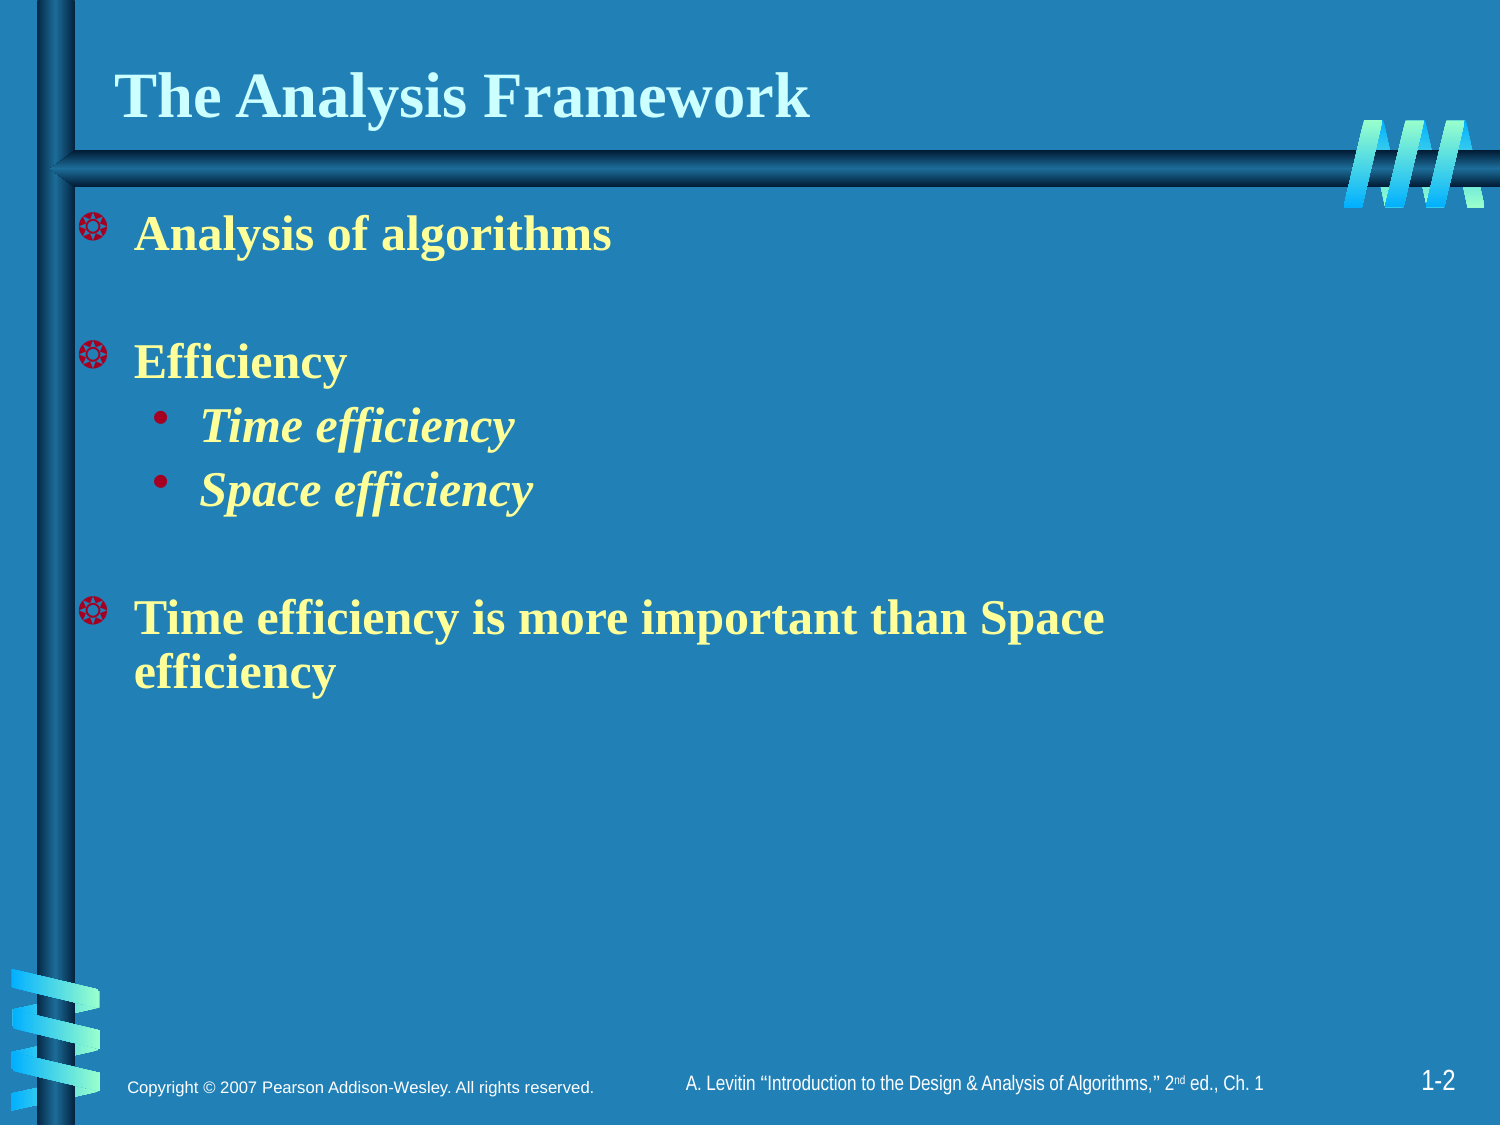

# The Analysis Framework
Analysis of algorithms

Efficiency
Time efficiency
Space efficiency

Time efficiency is more important than Space  efficiency

1-2